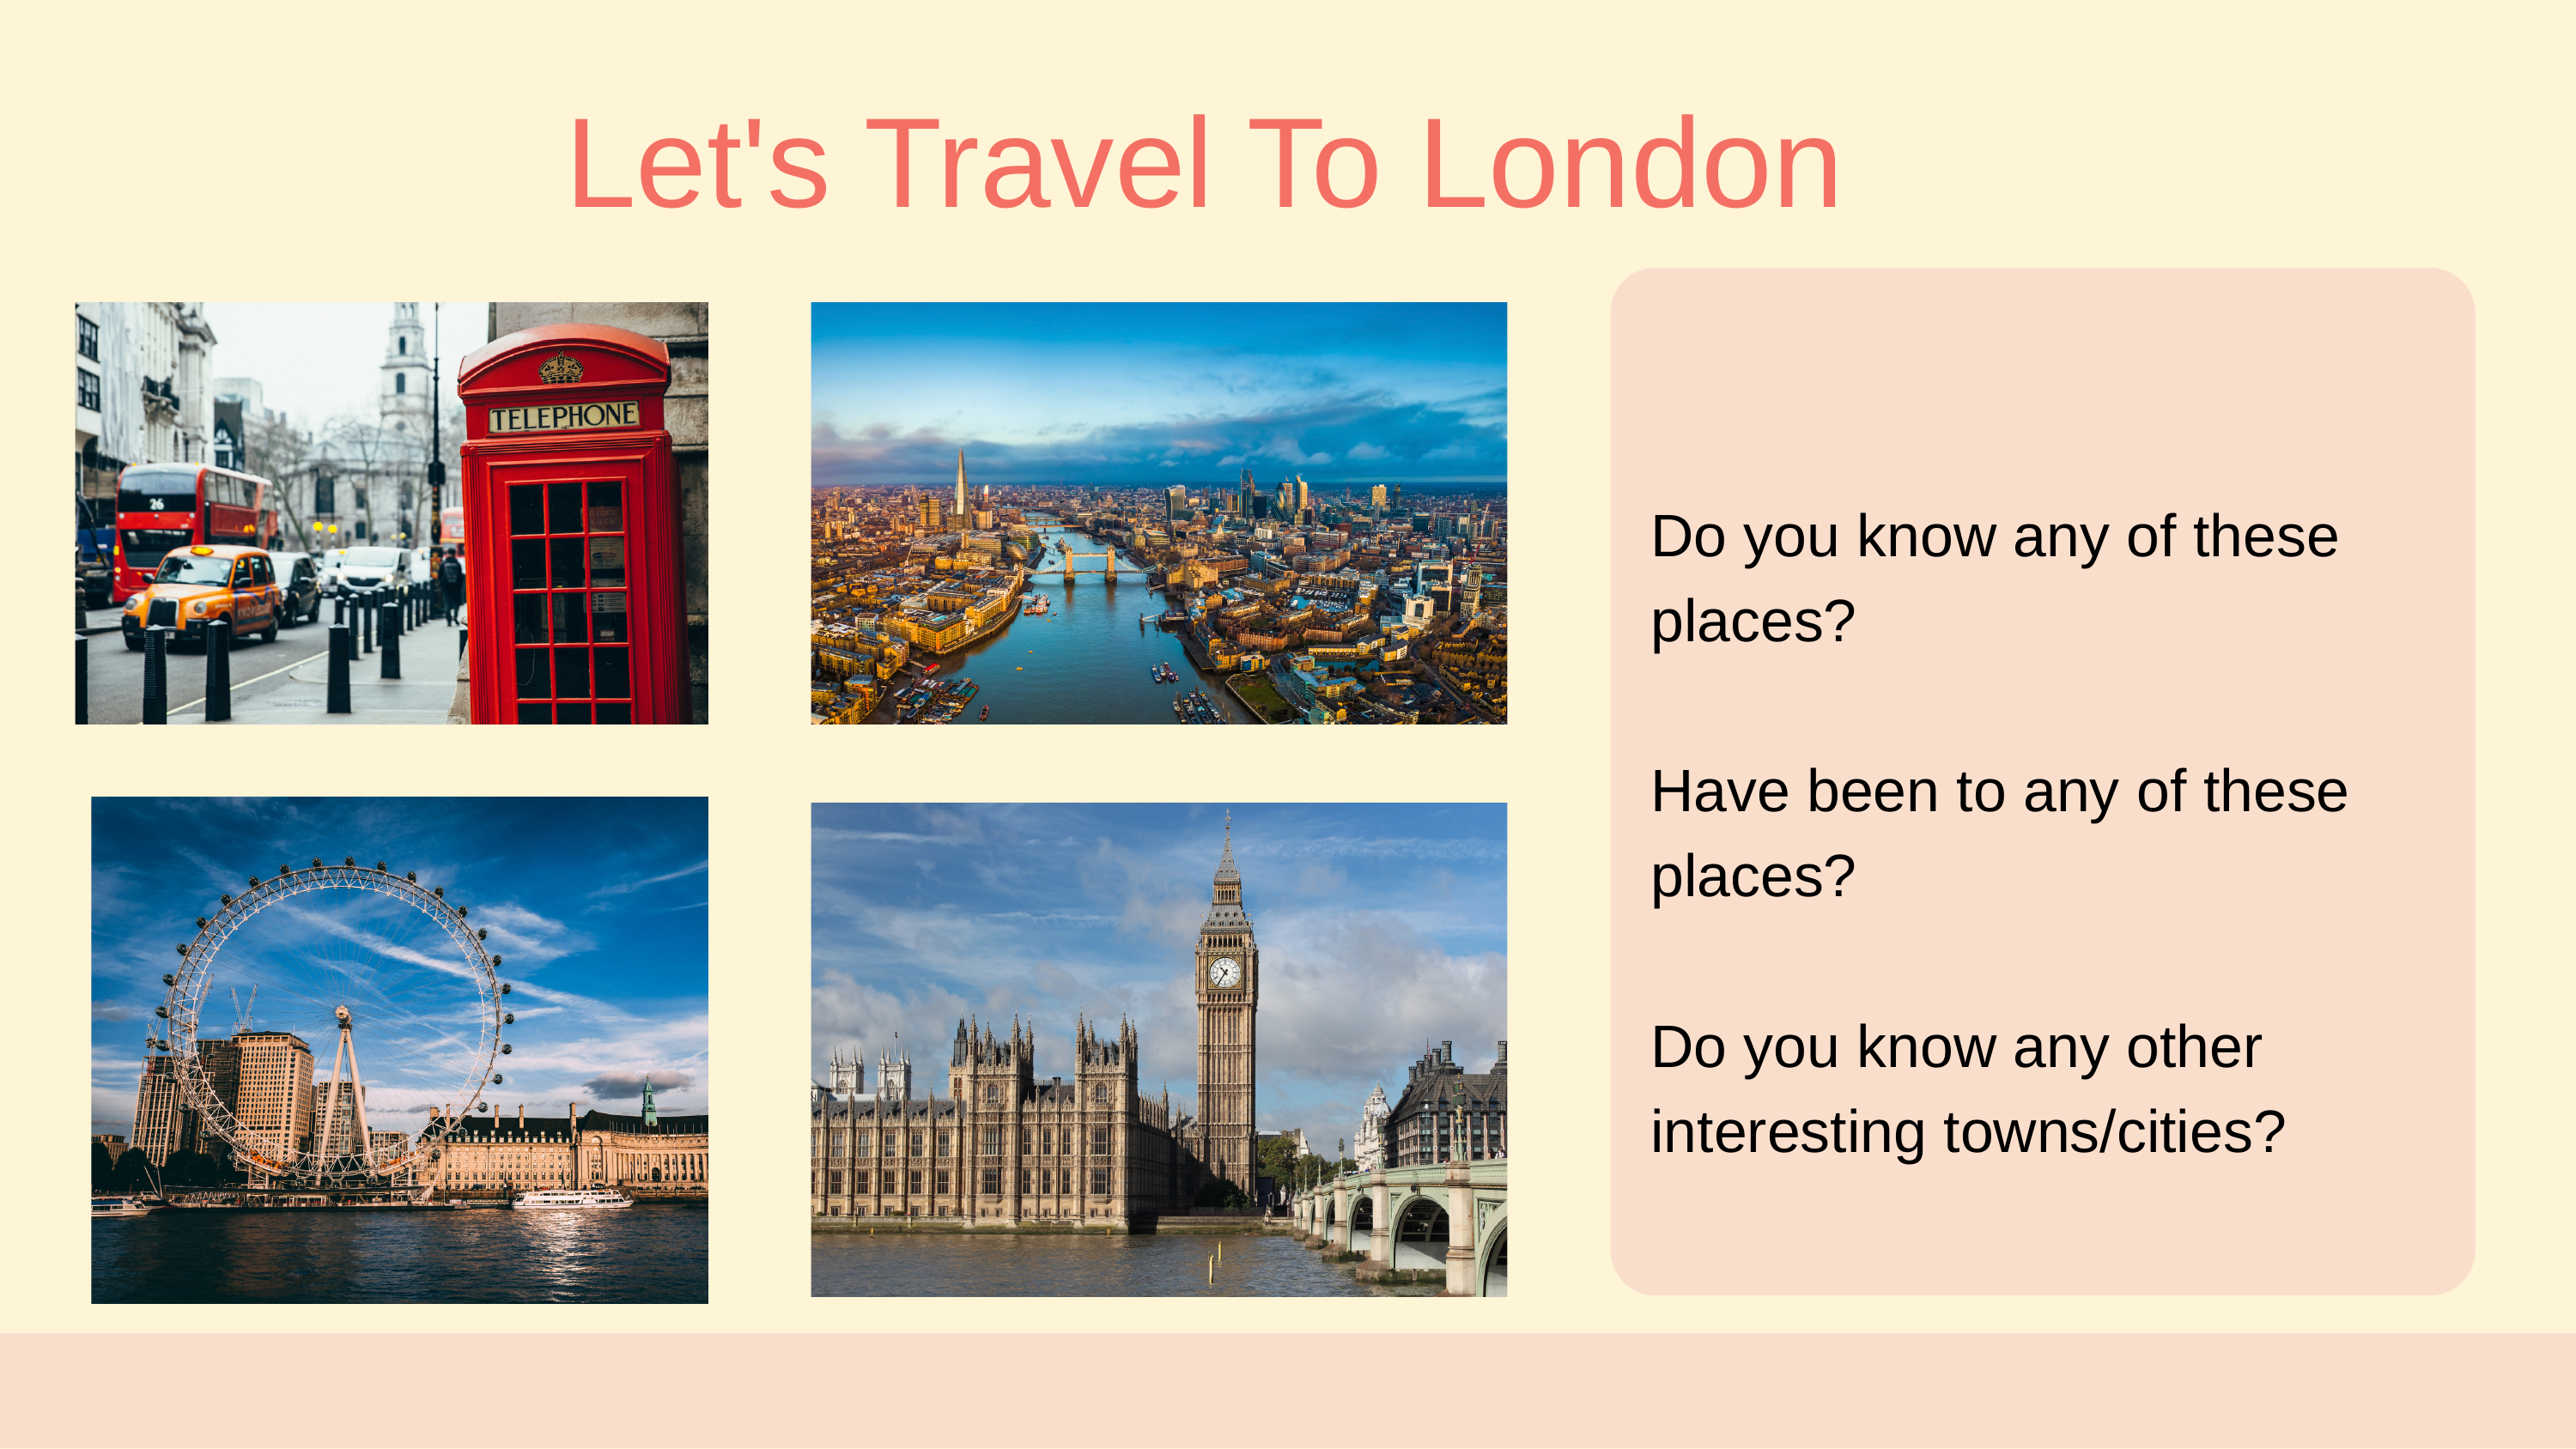

Let's Travel To London

Do you know any of these places?

Have been to any of these places?

Do you know any other interesting towns/cities?